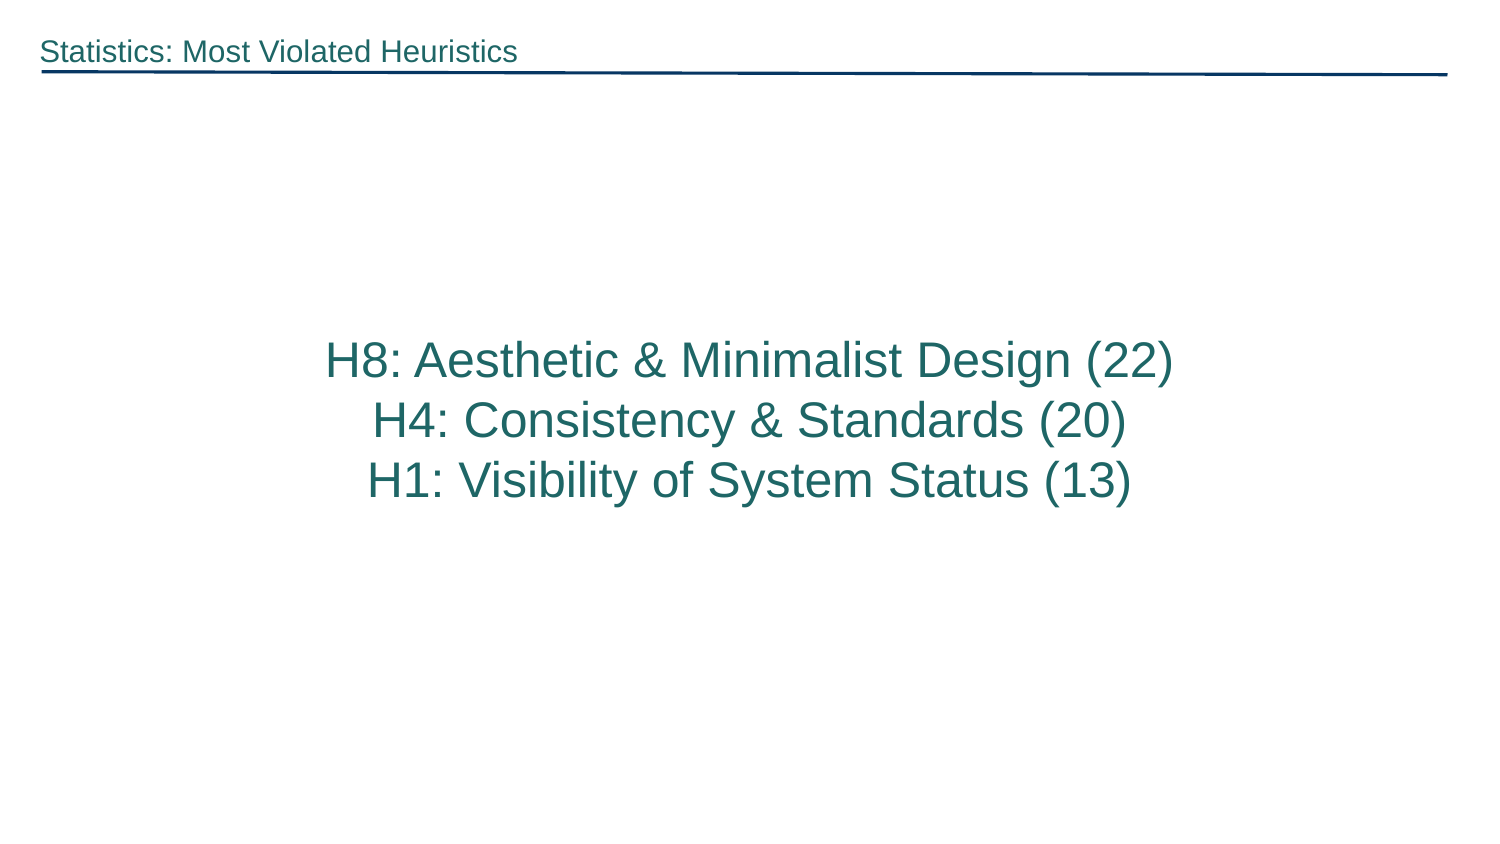

Statistics: Most Violated Heuristics
H8: Aesthetic & Minimalist Design (22)
H4: Consistency & Standards (20)
H1: Visibility of System Status (13)